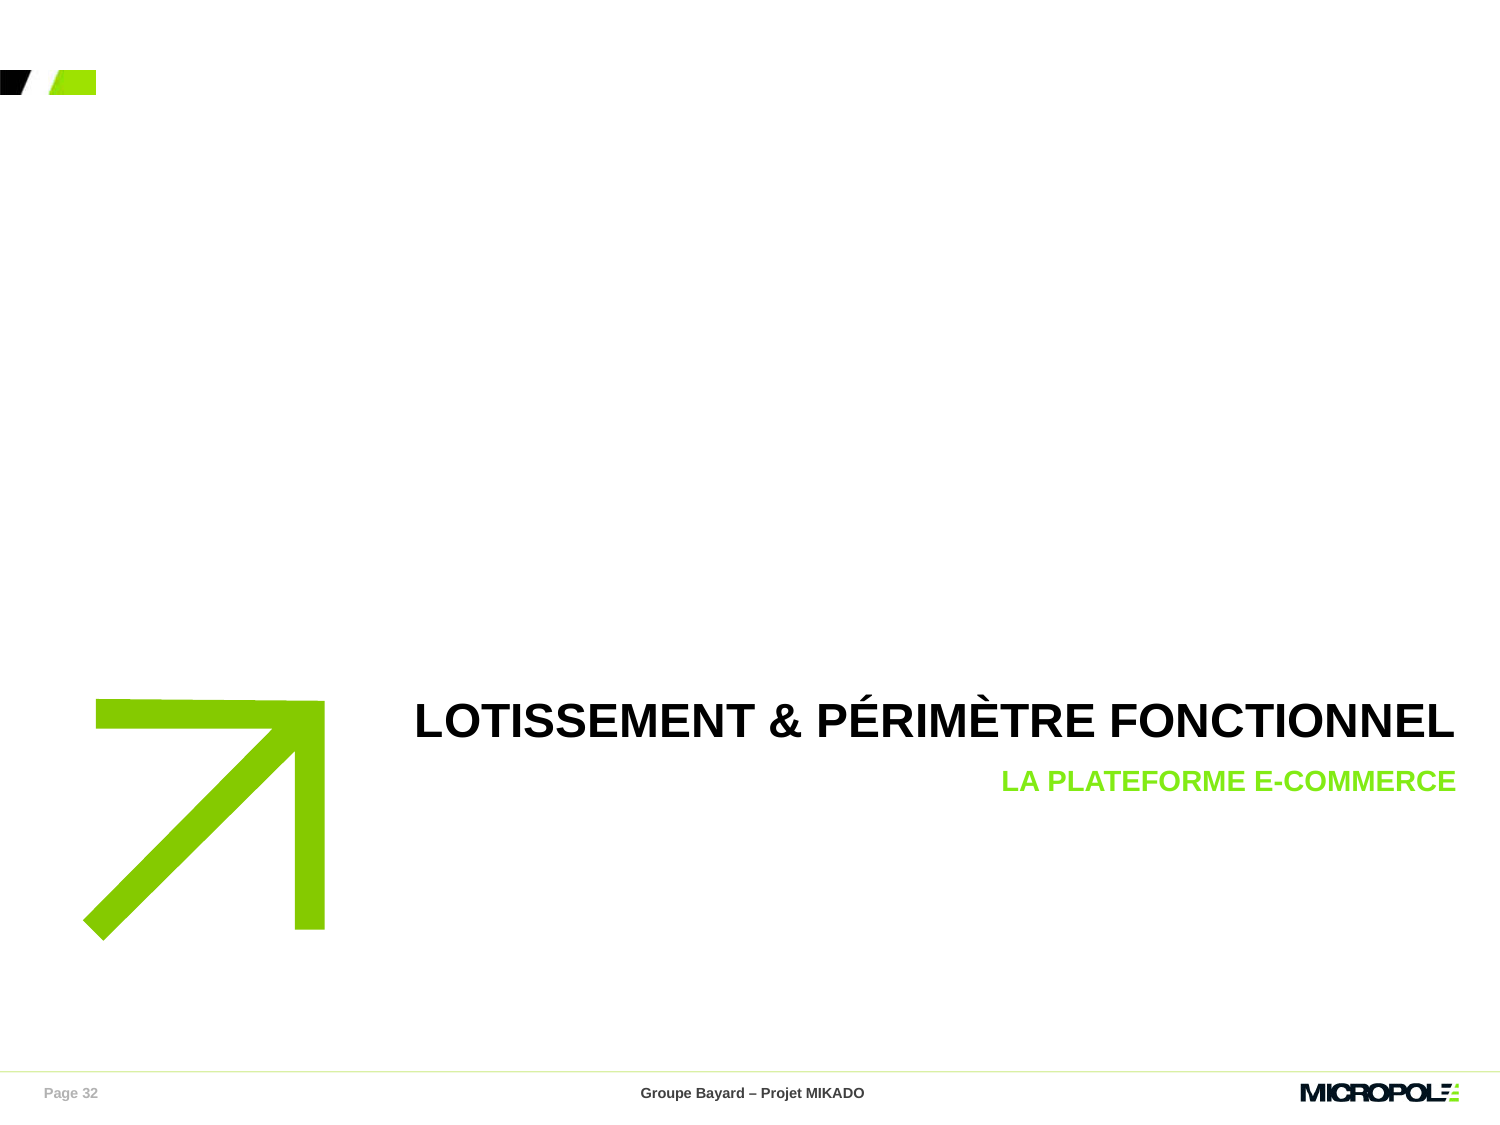

# LOTISSEMENT & Périmètre fonctionnel
La plateforme e-commerce
Page 32
Groupe Bayard – Projet MIKADO